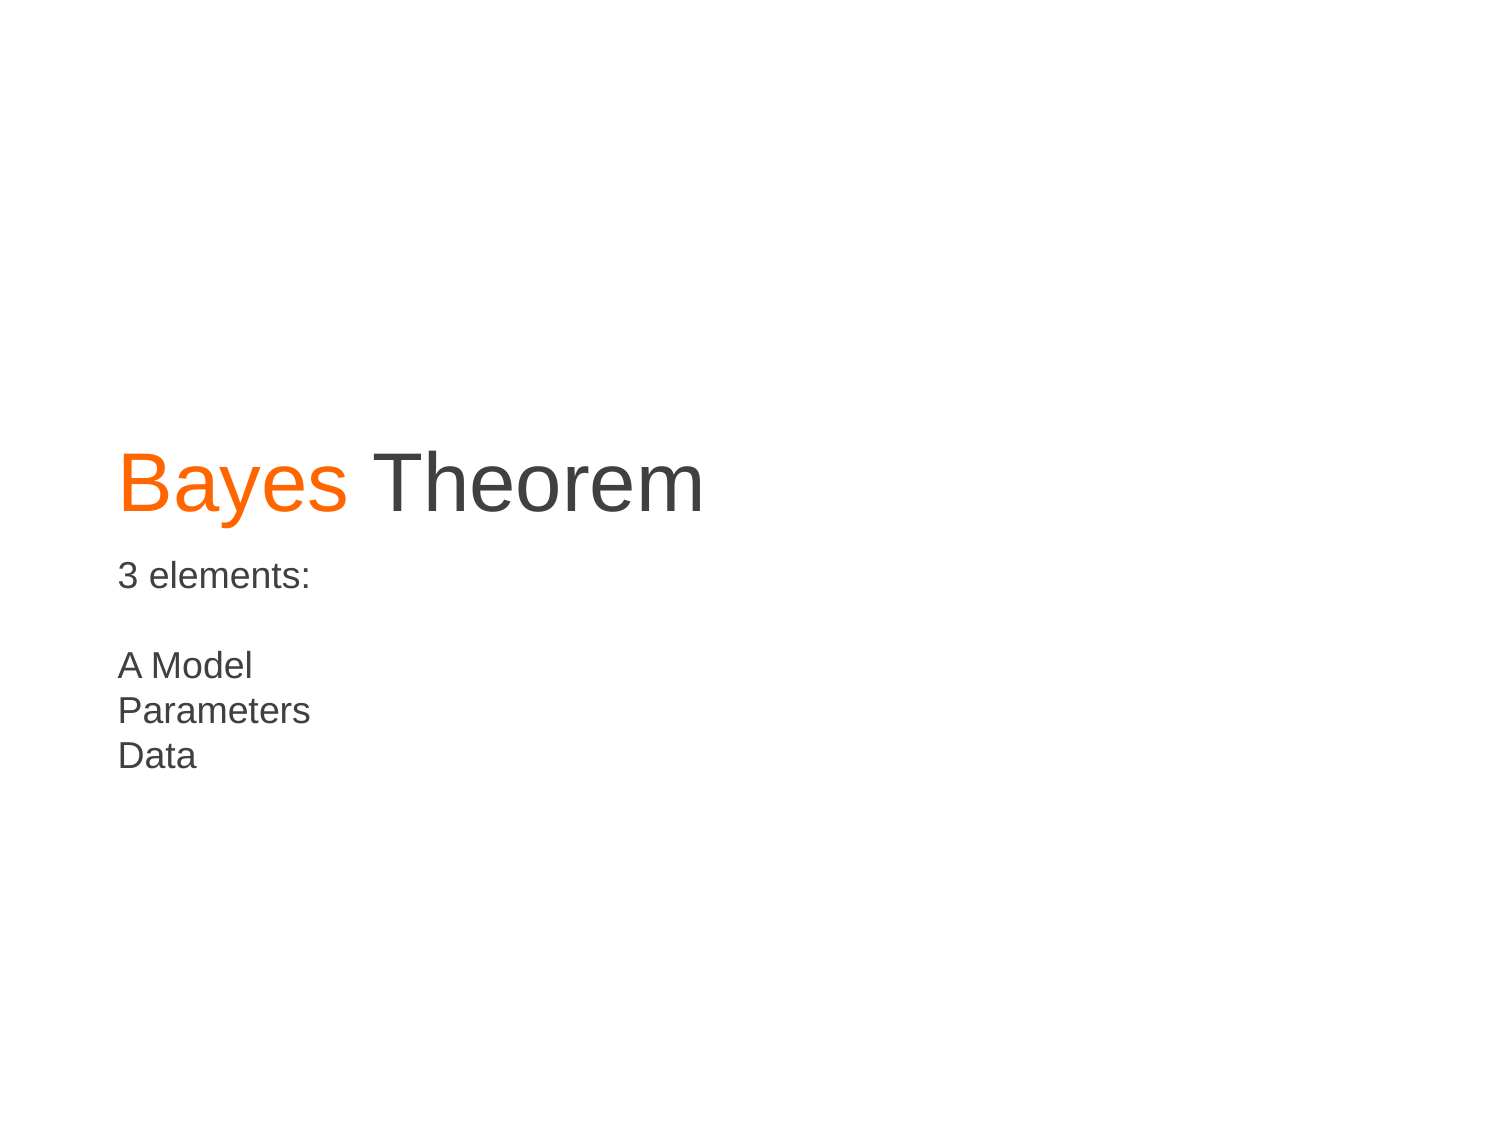

Bayes Theorem
3 elements:

A Model
Parameters
Data